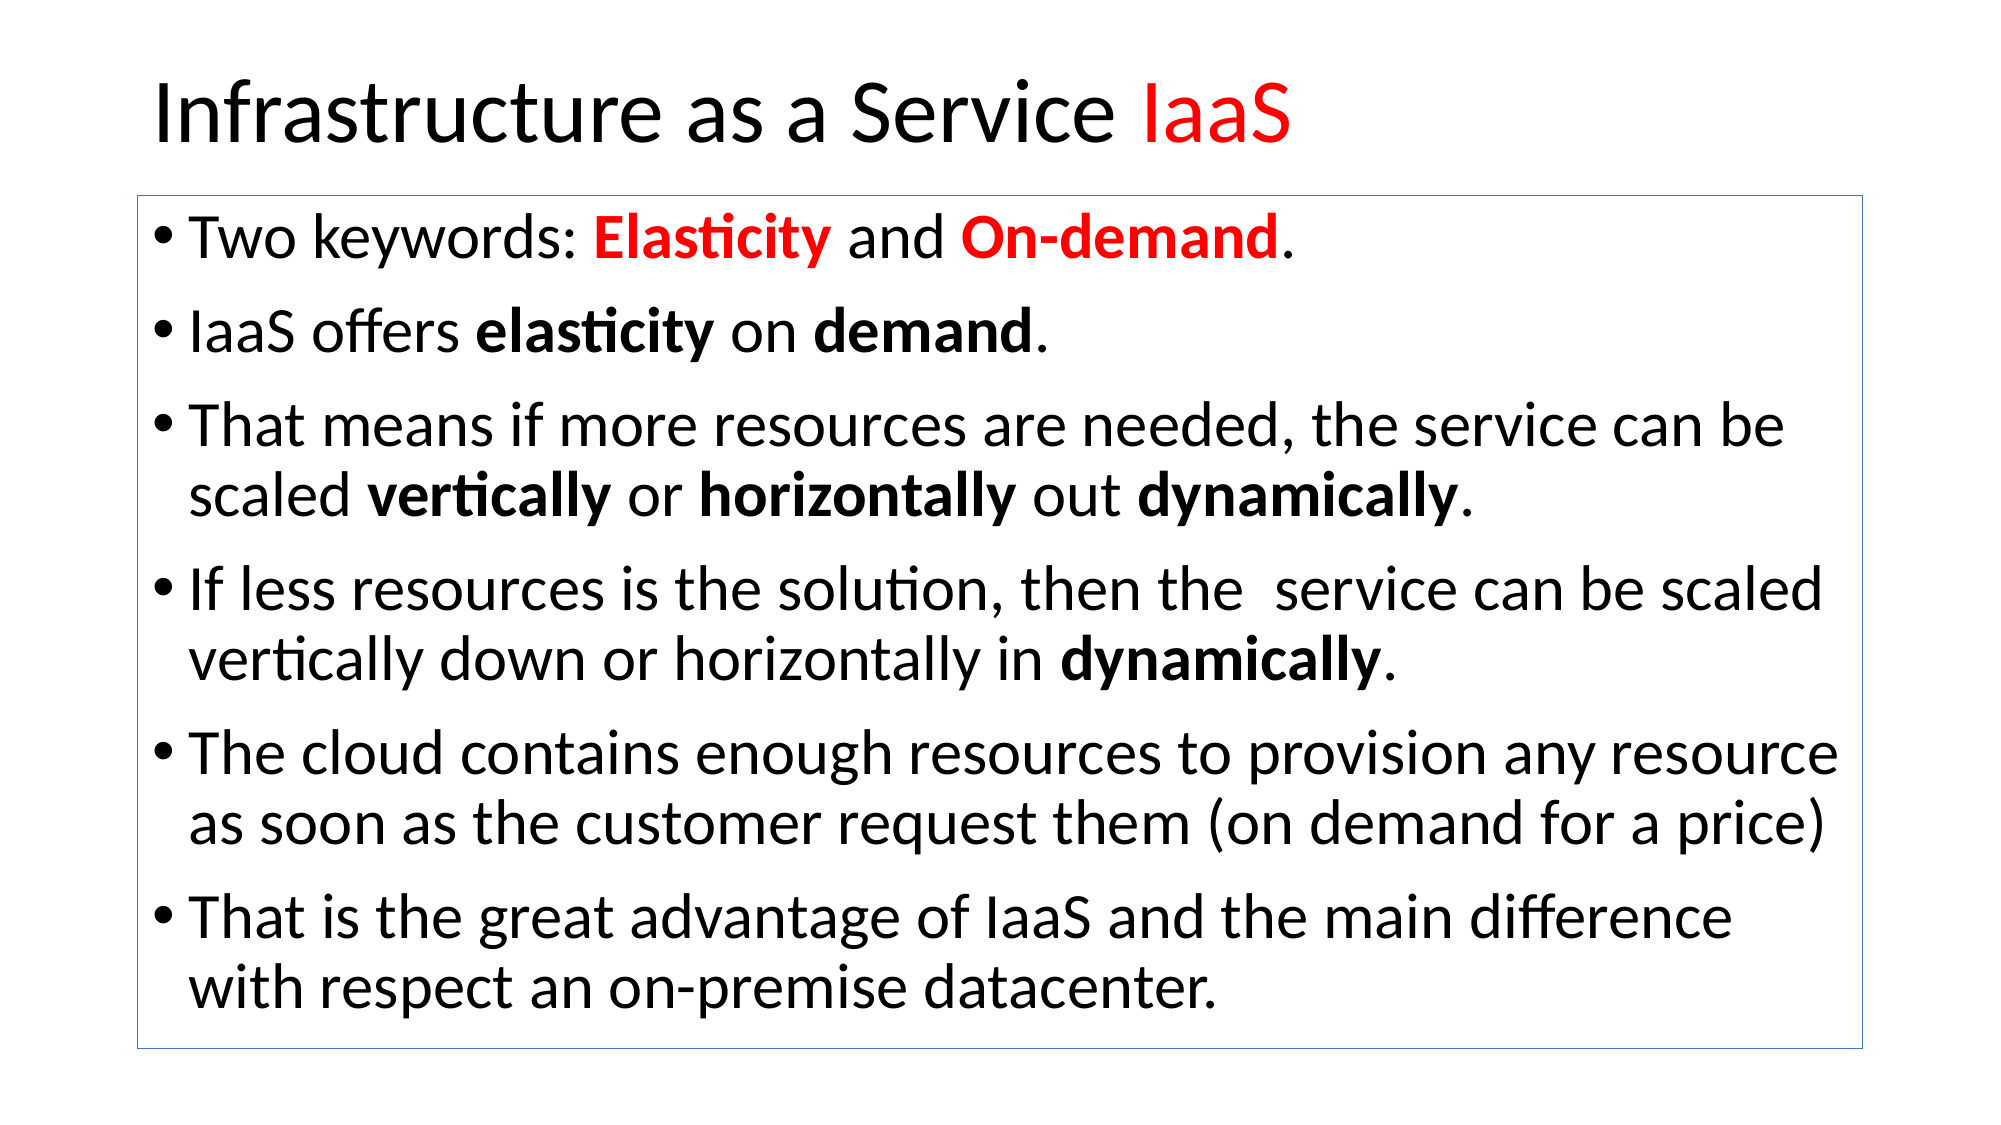

# Infrastructure as a Service IaaS
Two keywords: Elasticity and On-demand.
IaaS offers elasticity on demand.
That means if more resources are needed, the service can be scaled vertically or horizontally out dynamically.
If less resources is the solution, then the  service can be scaled vertically down or horizontally in dynamically.
The cloud contains enough resources to provision any resource as soon as the customer request them (on demand for a price)
That is the great advantage of IaaS and the main difference with respect an on-premise datacenter.